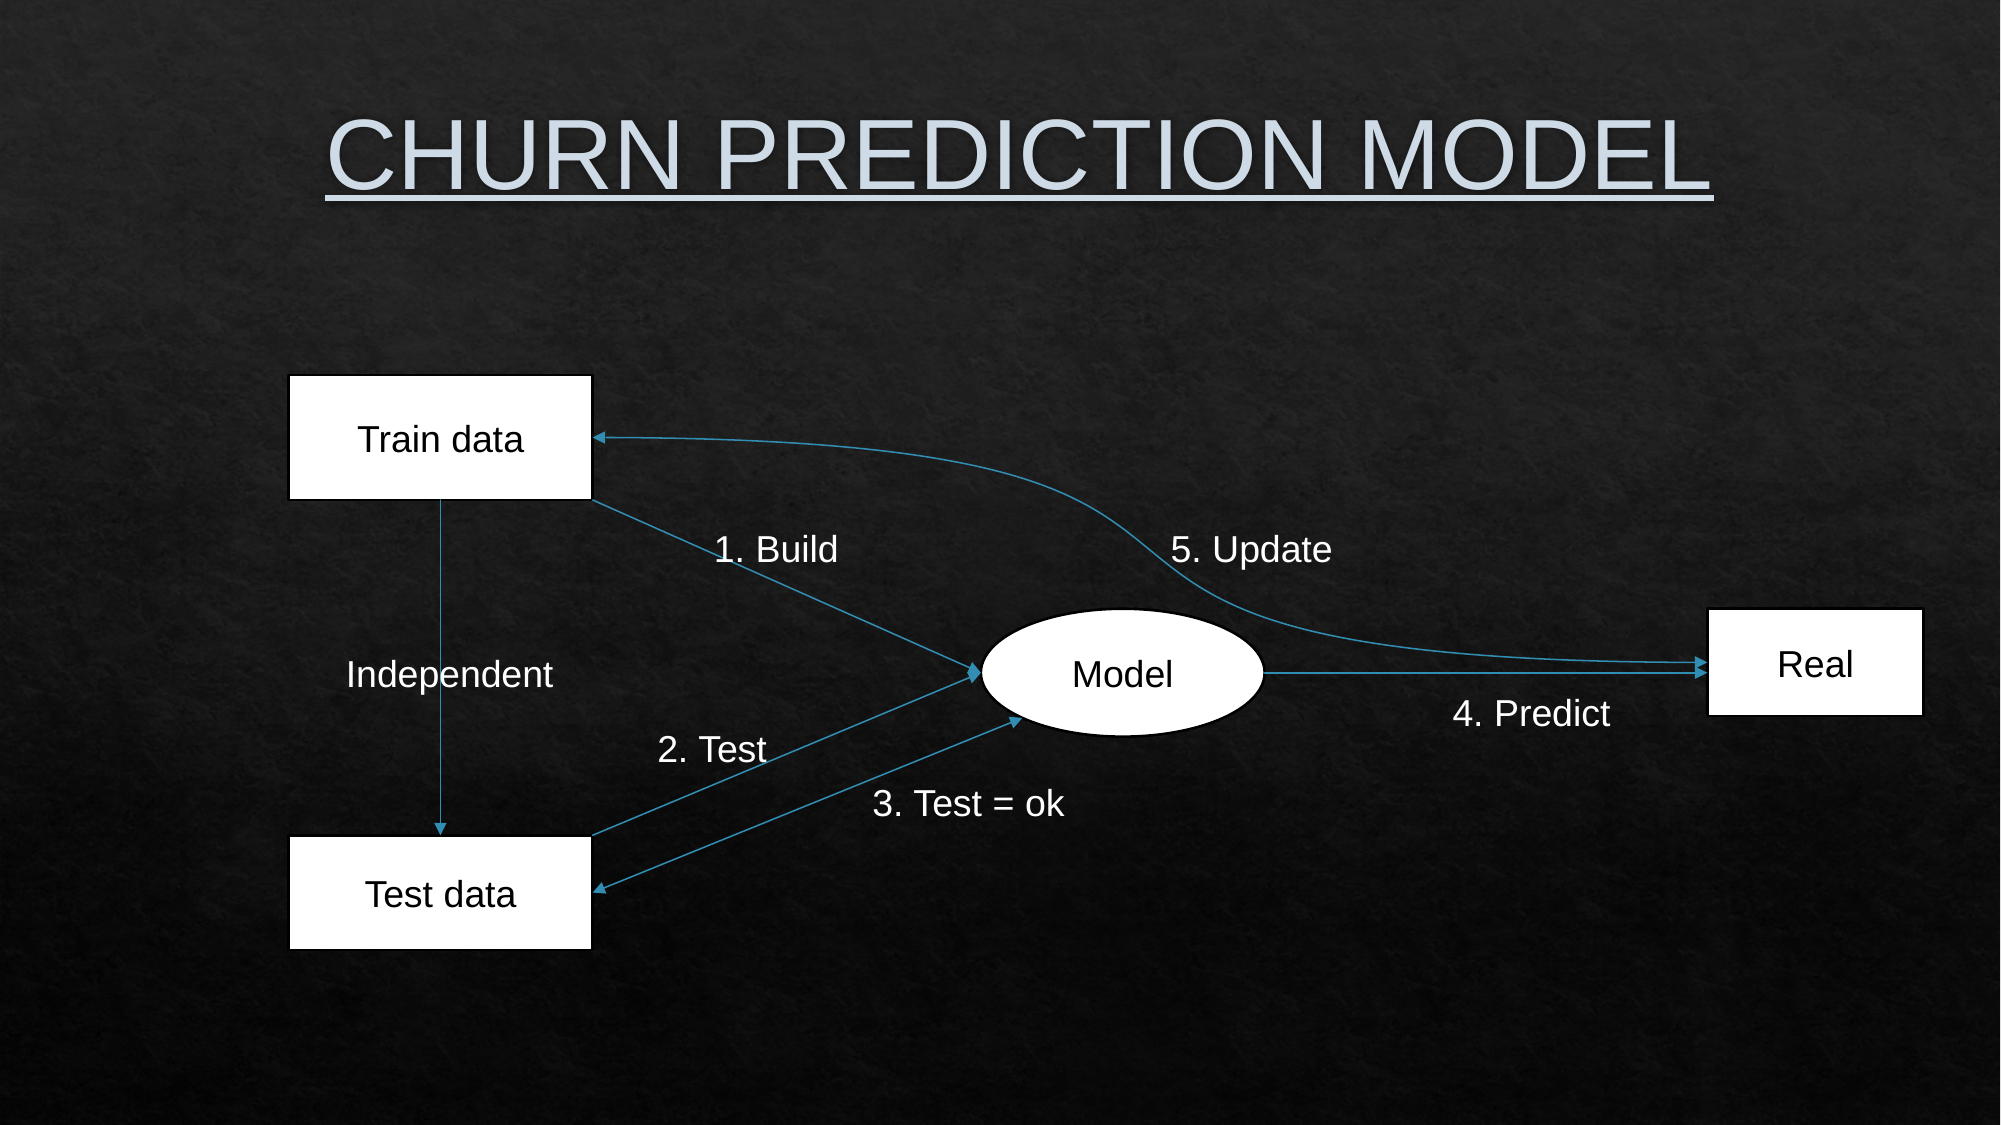

# CHURN PREDICTION MODEL
Train data
1. Build
5. Update
Model
Real
Independent
4. Predict
2. Test
3. Test = ok
Test data